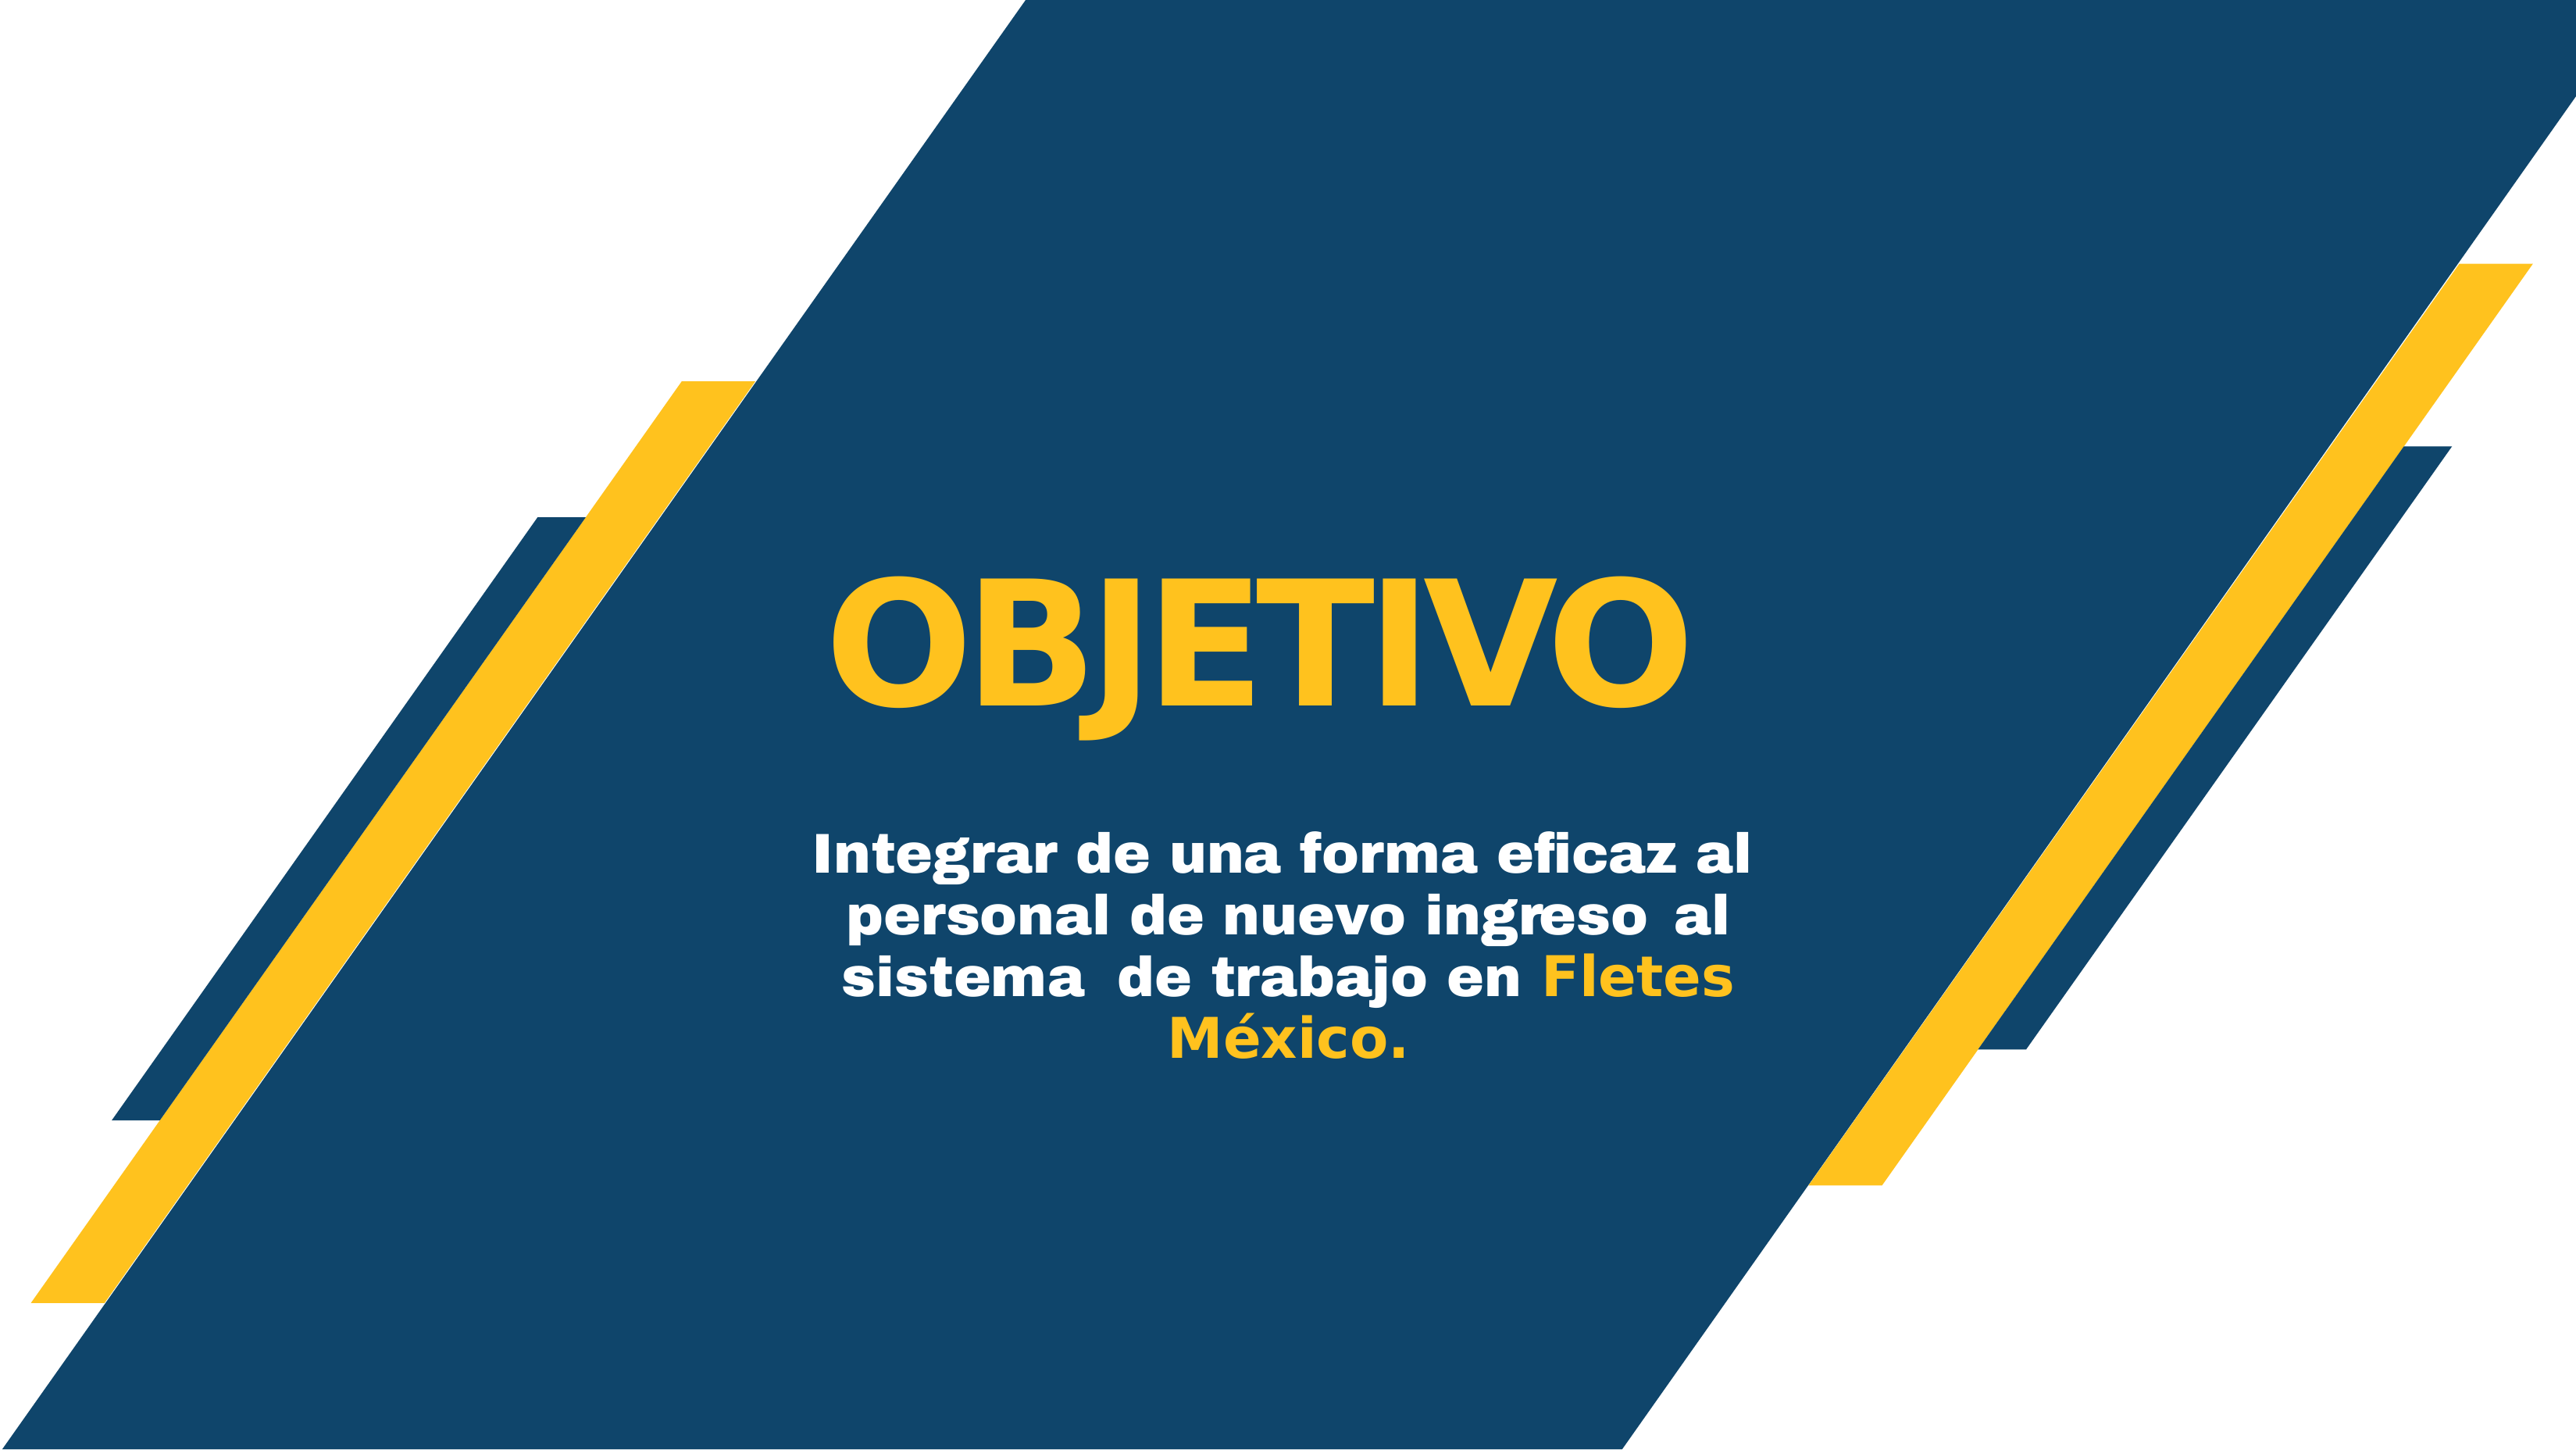

# OBJETIVO
Integrar de una forma eficaz al  personal de nuevo ingreso al sistema  de trabajo en Fletes México.